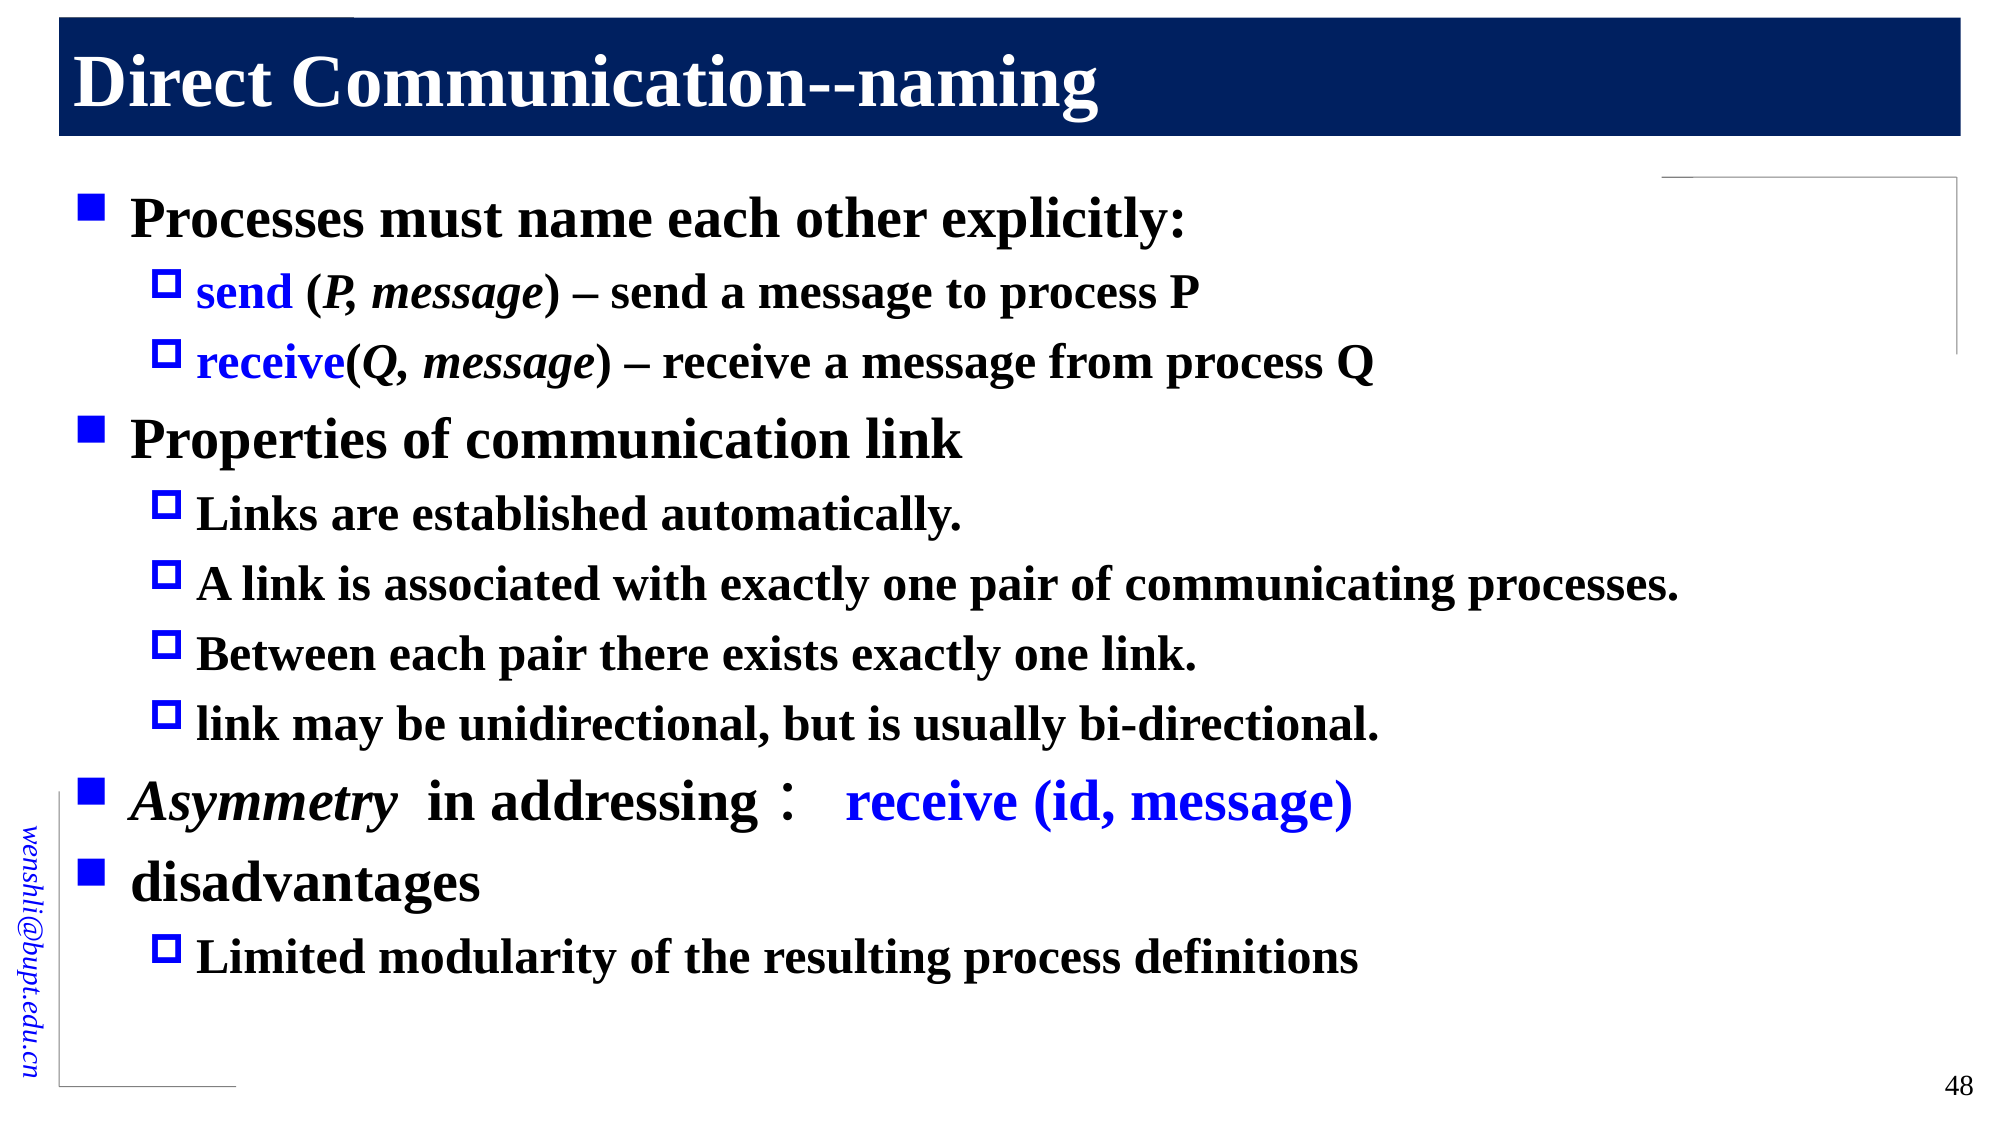

# Direct Communication--naming
Processes must name each other explicitly:
send (P, message) – send a message to process P
receive(Q, message) – receive a message from process Q
Properties of communication link
Links are established automatically.
A link is associated with exactly one pair of communicating processes.
Between each pair there exists exactly one link.
link may be unidirectional, but is usually bi-directional.
Asymmetry  in addressing：receive (id, message)
disadvantages
Limited modularity of the resulting process definitions
48